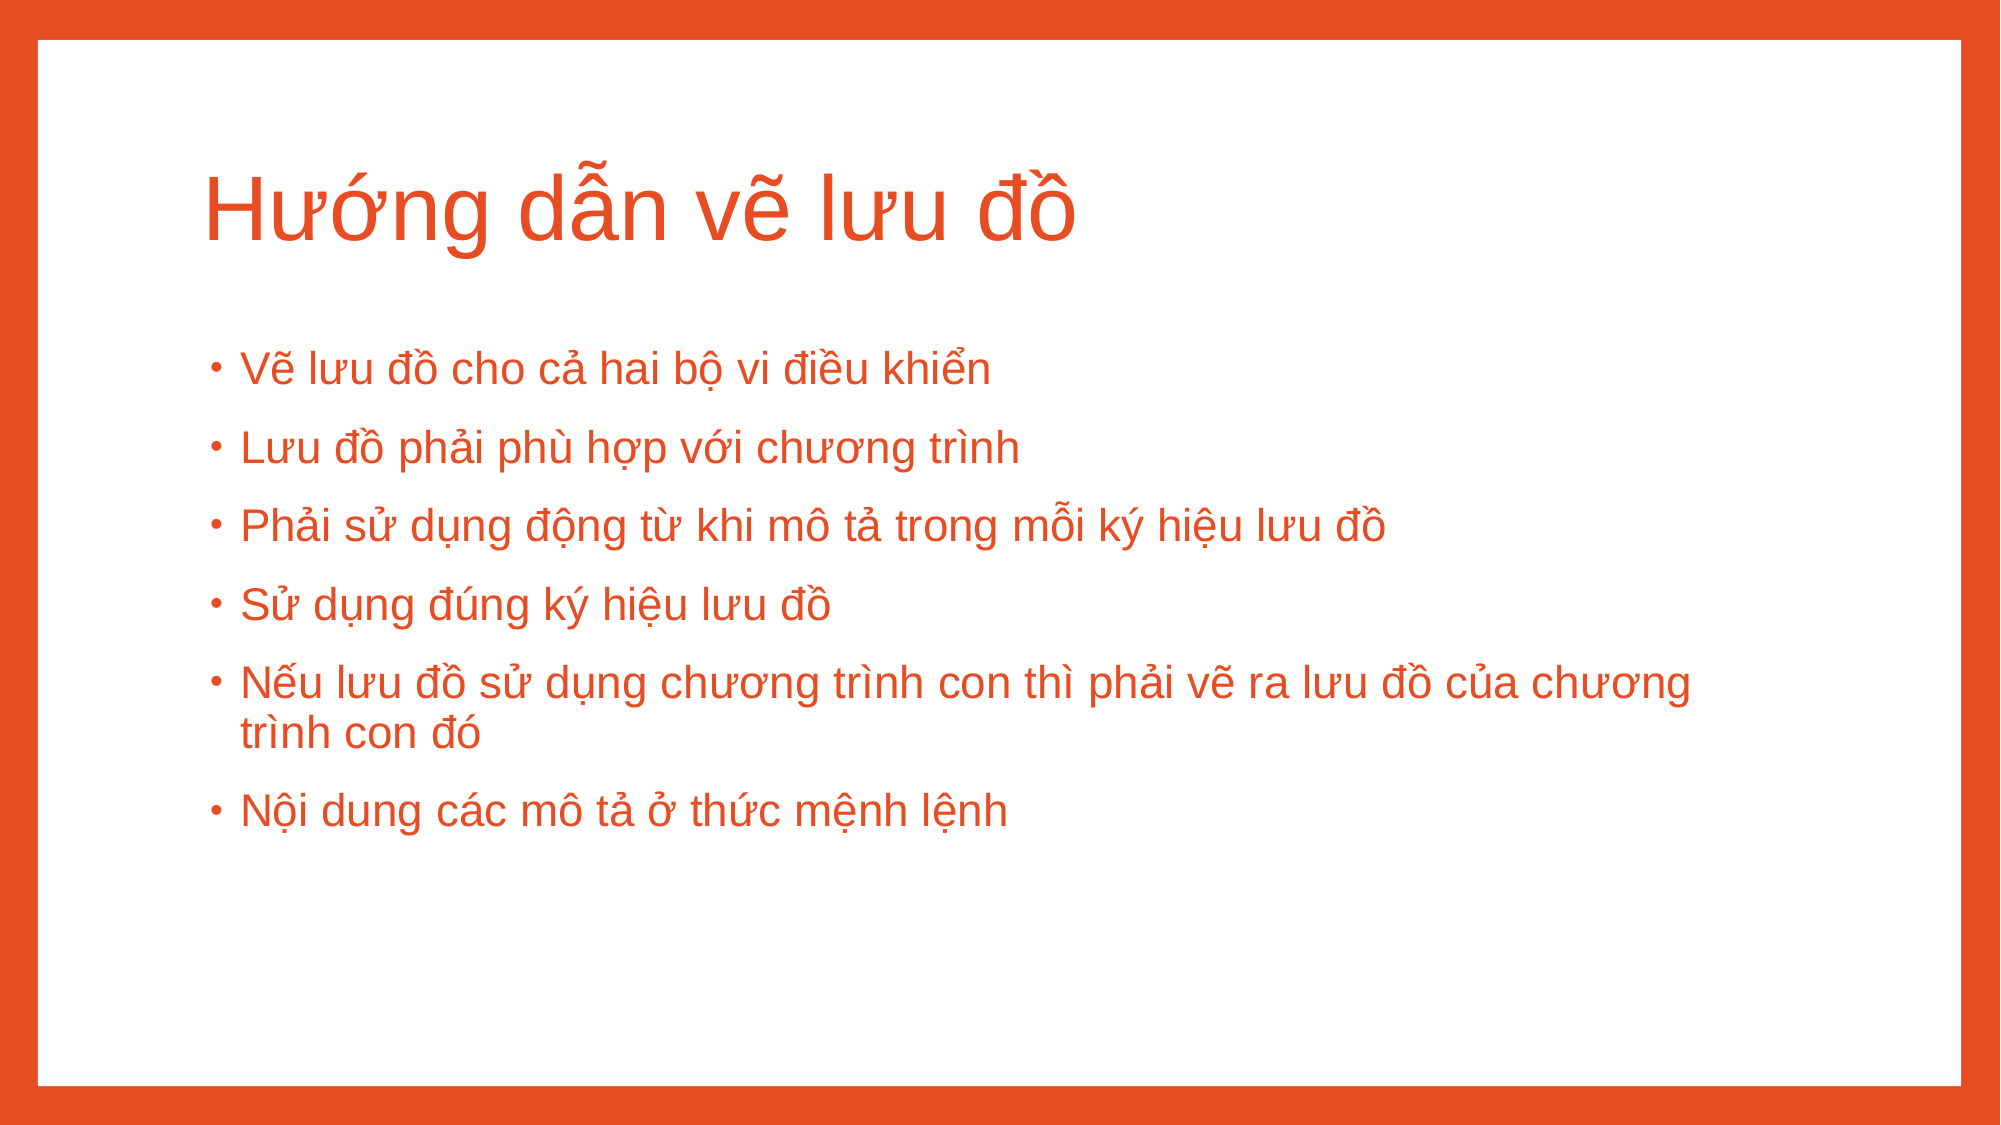

# Hướng dẫn vẽ lưu đồ
Vẽ lưu đồ cho cả hai bộ vi điều khiển
Lưu đồ phải phù hợp với chương trình
Phải sử dụng động từ khi mô tả trong mỗi ký hiệu lưu đồ
Sử dụng đúng ký hiệu lưu đồ
Nếu lưu đồ sử dụng chương trình con thì phải vẽ ra lưu đồ của chương trình con đó
Nội dung các mô tả ở thức mệnh lệnh